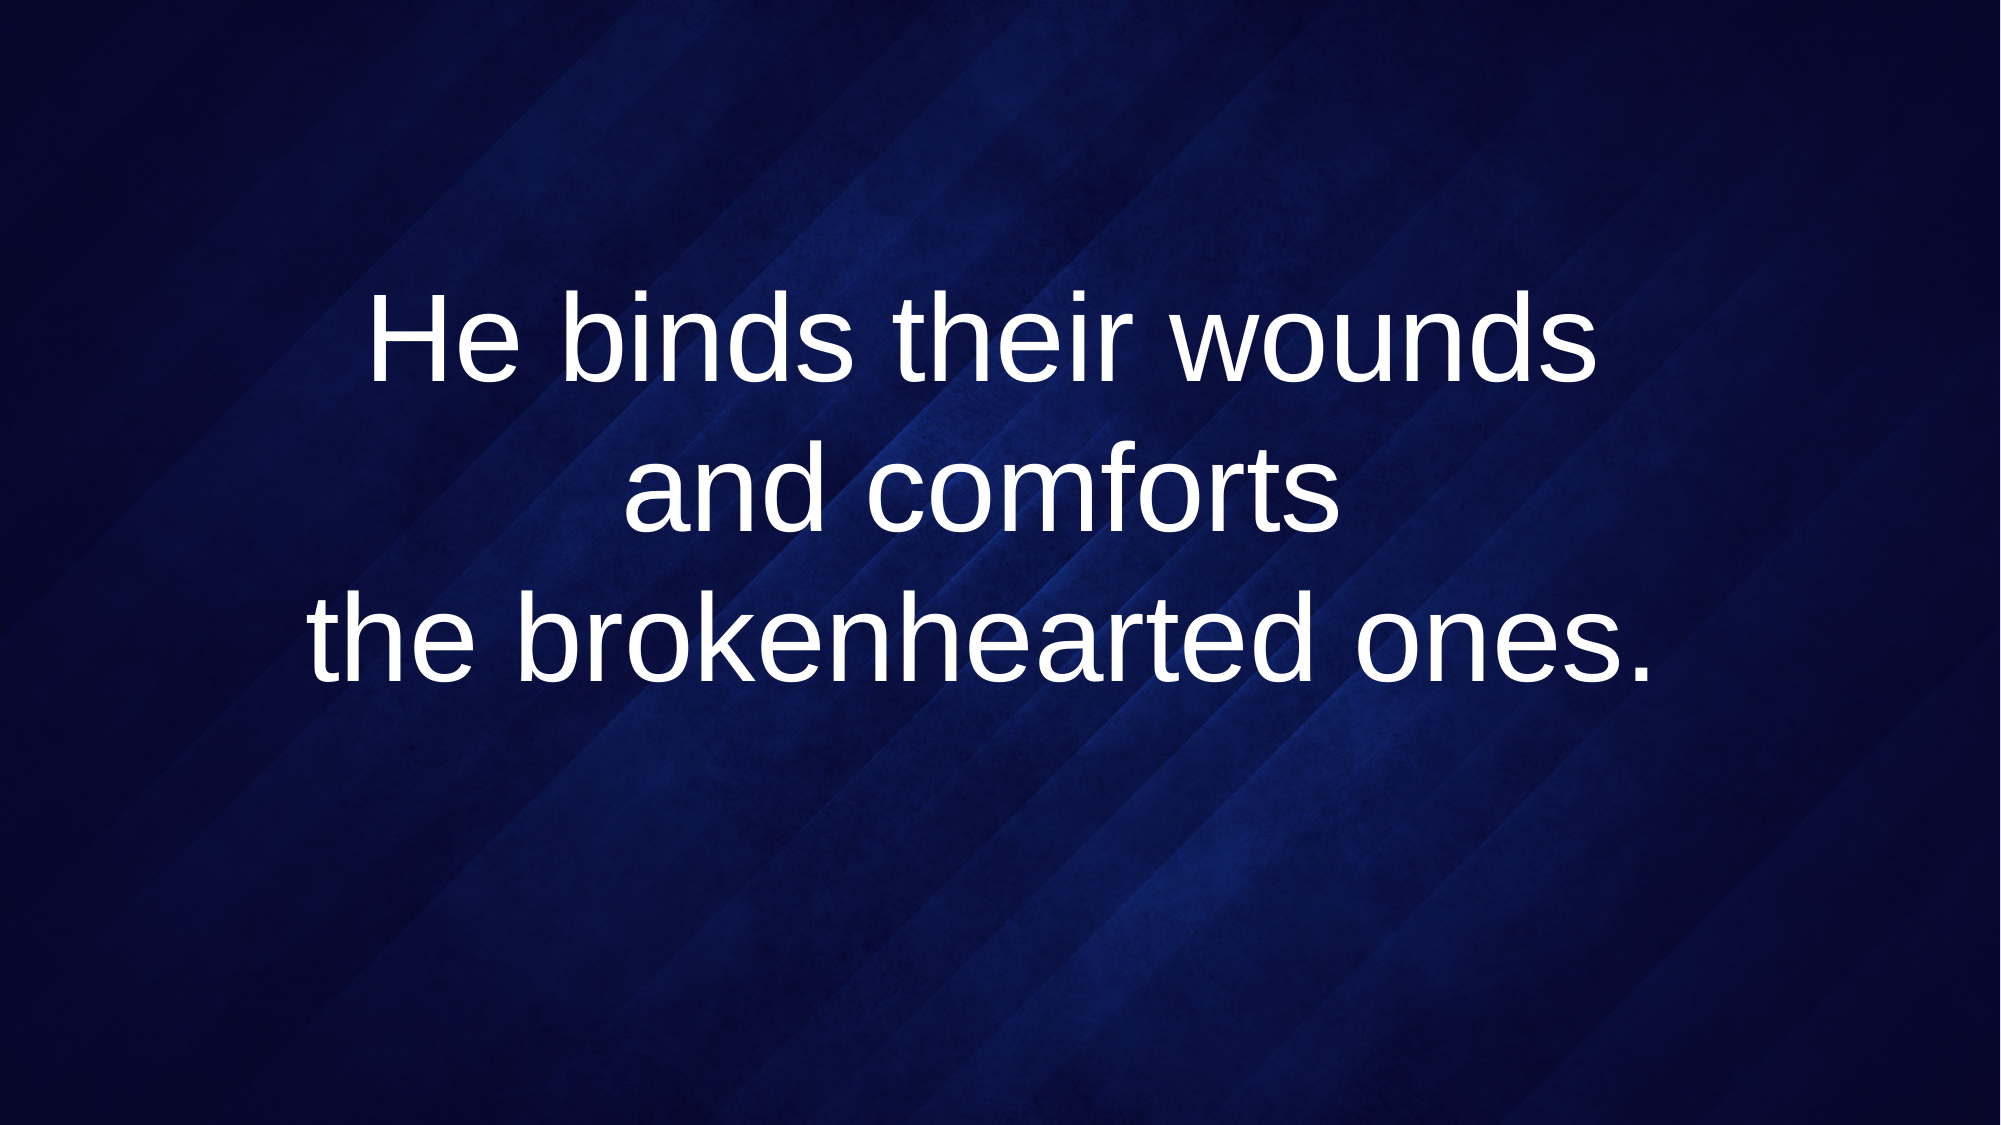

# He binds their wounds and comforts the brokenhearted ones.